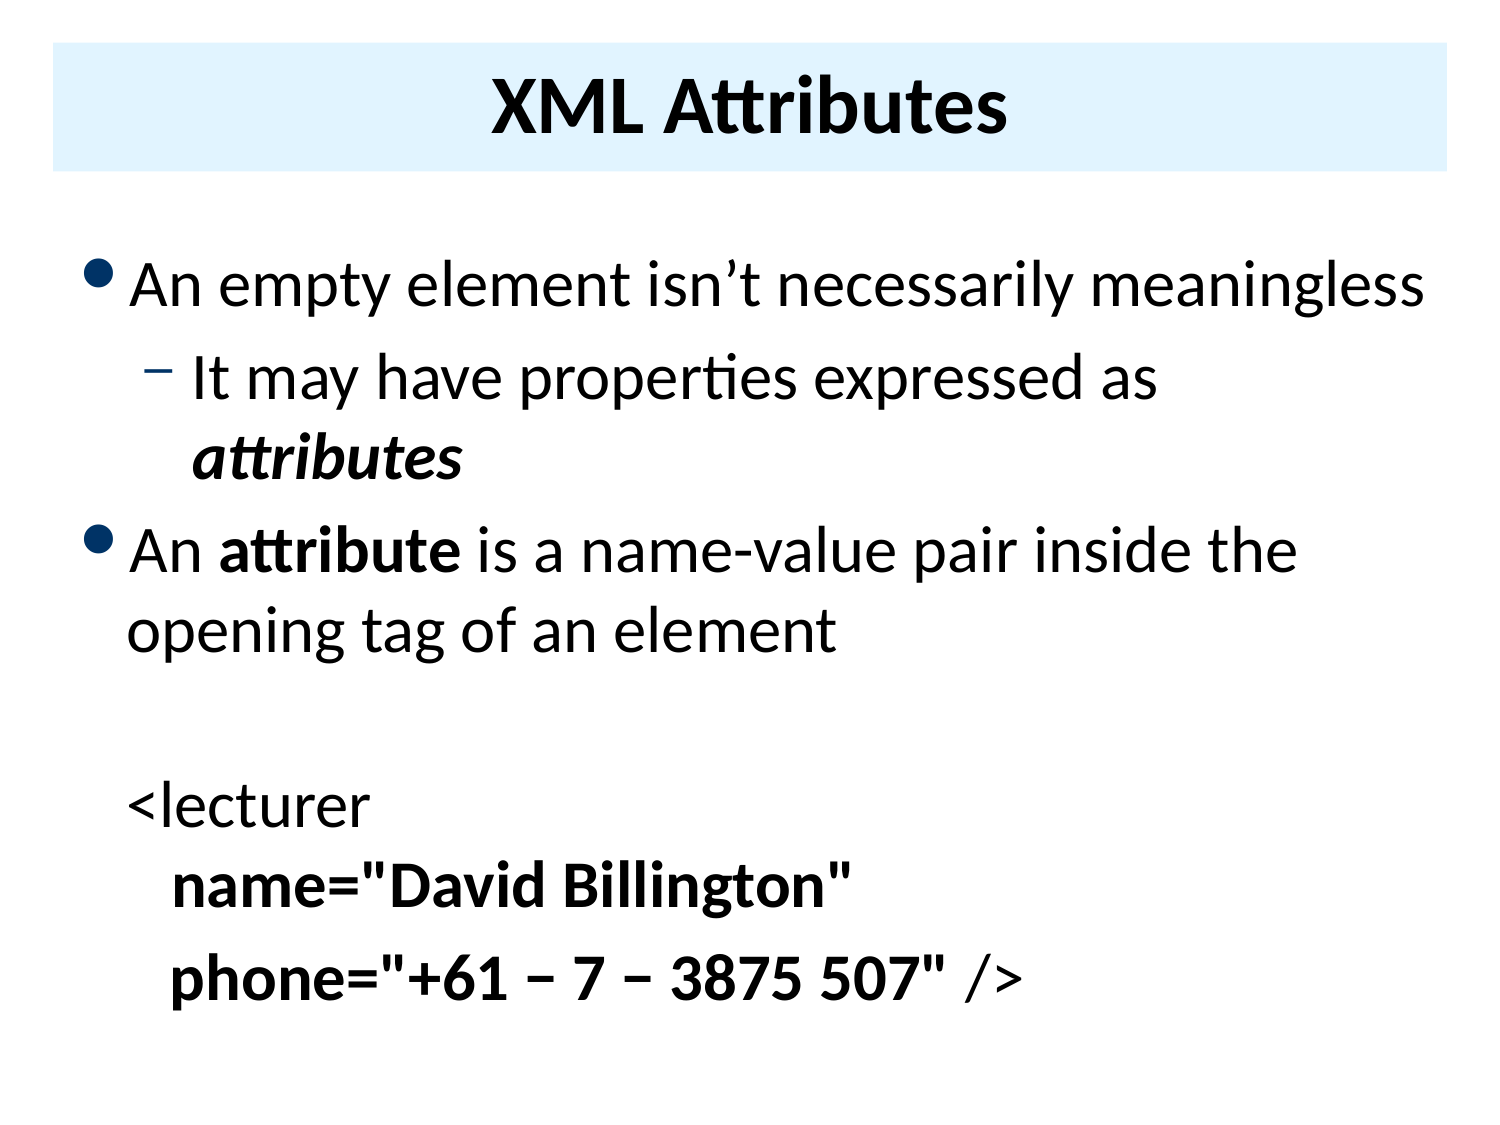

# XML Attributes
An empty element isn’t necessarily meaningless
It may have properties expressed as attributes
An attribute is a name-value pair inside the opening tag of an element

	<lecturer
   name="David Billington"
      phone="+61 − 7 − 3875 507" />